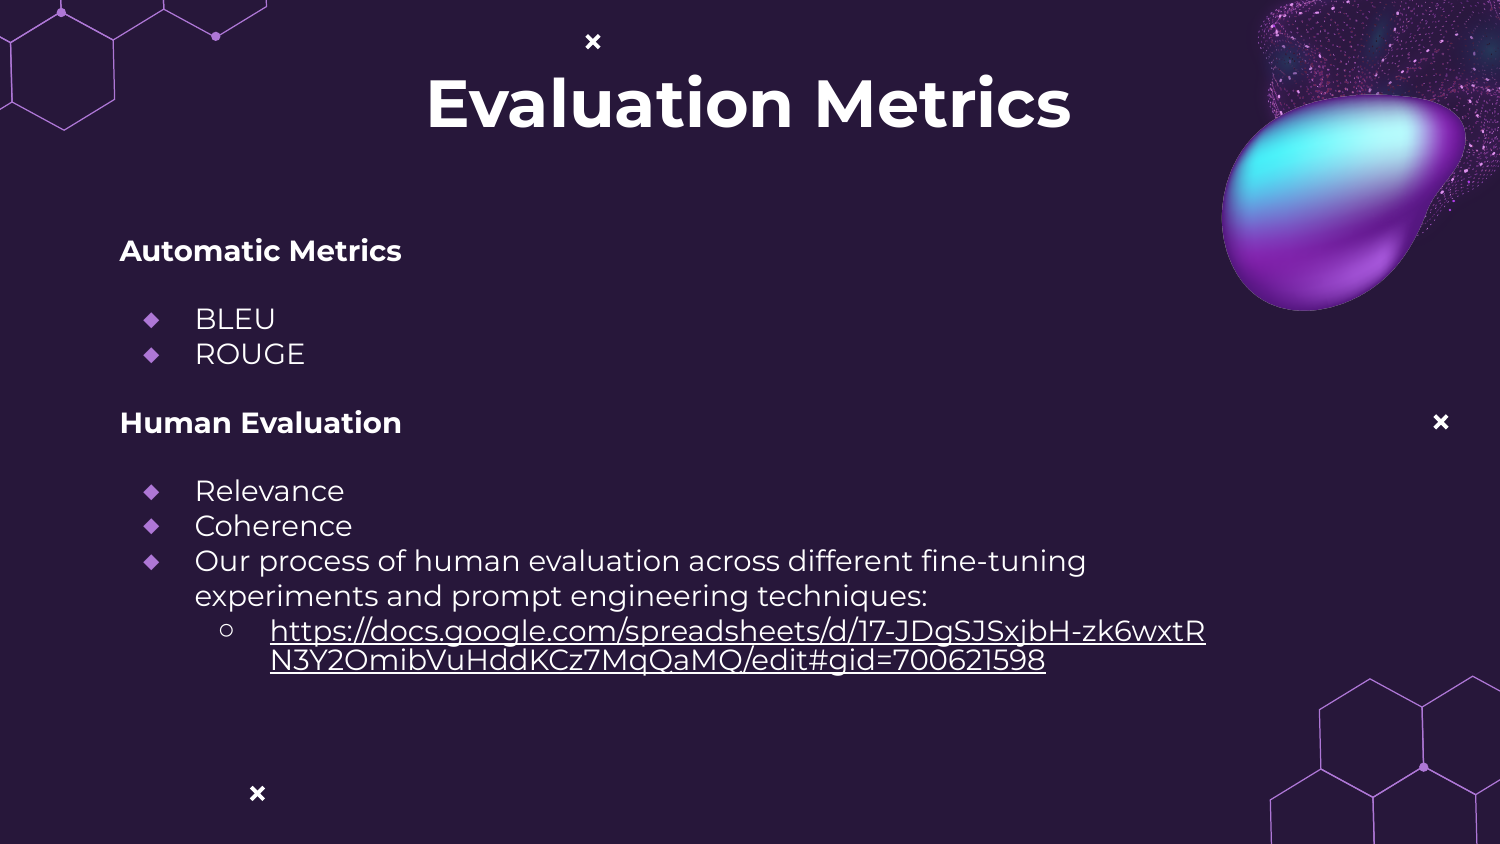

Evaluation Metrics
Automatic Metrics
BLEU
ROUGE
Human Evaluation
Relevance
Coherence
Our process of human evaluation across different fine-tuning experiments and prompt engineering techniques:
https://docs.google.com/spreadsheets/d/17-JDgSJSxjbH-zk6wxtRN3Y2OmibVuHddKCz7MqQaMQ/edit#gid=700621598